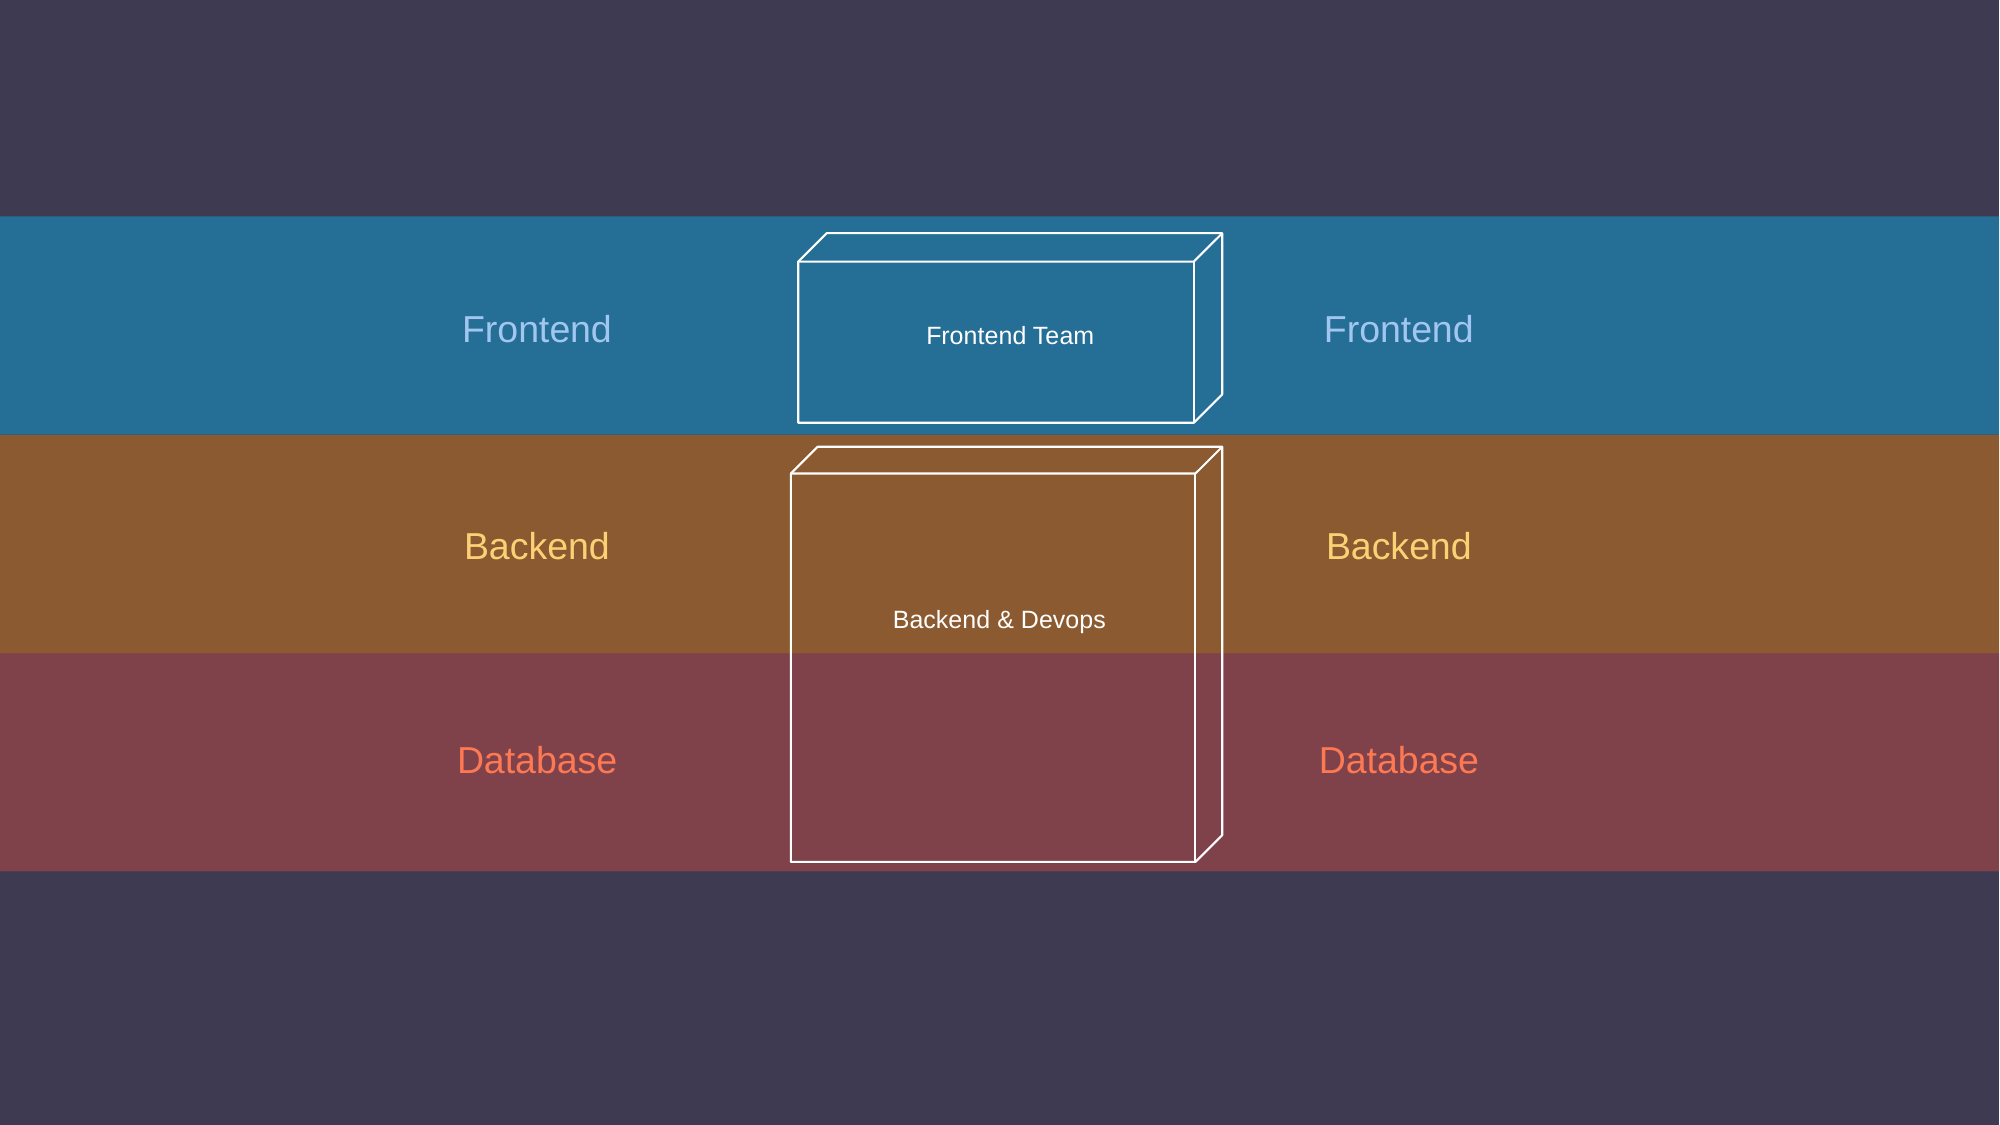

Frontend
Frontend

Frontend Team

Backend
Backend

Backend & Devops

Database
Database